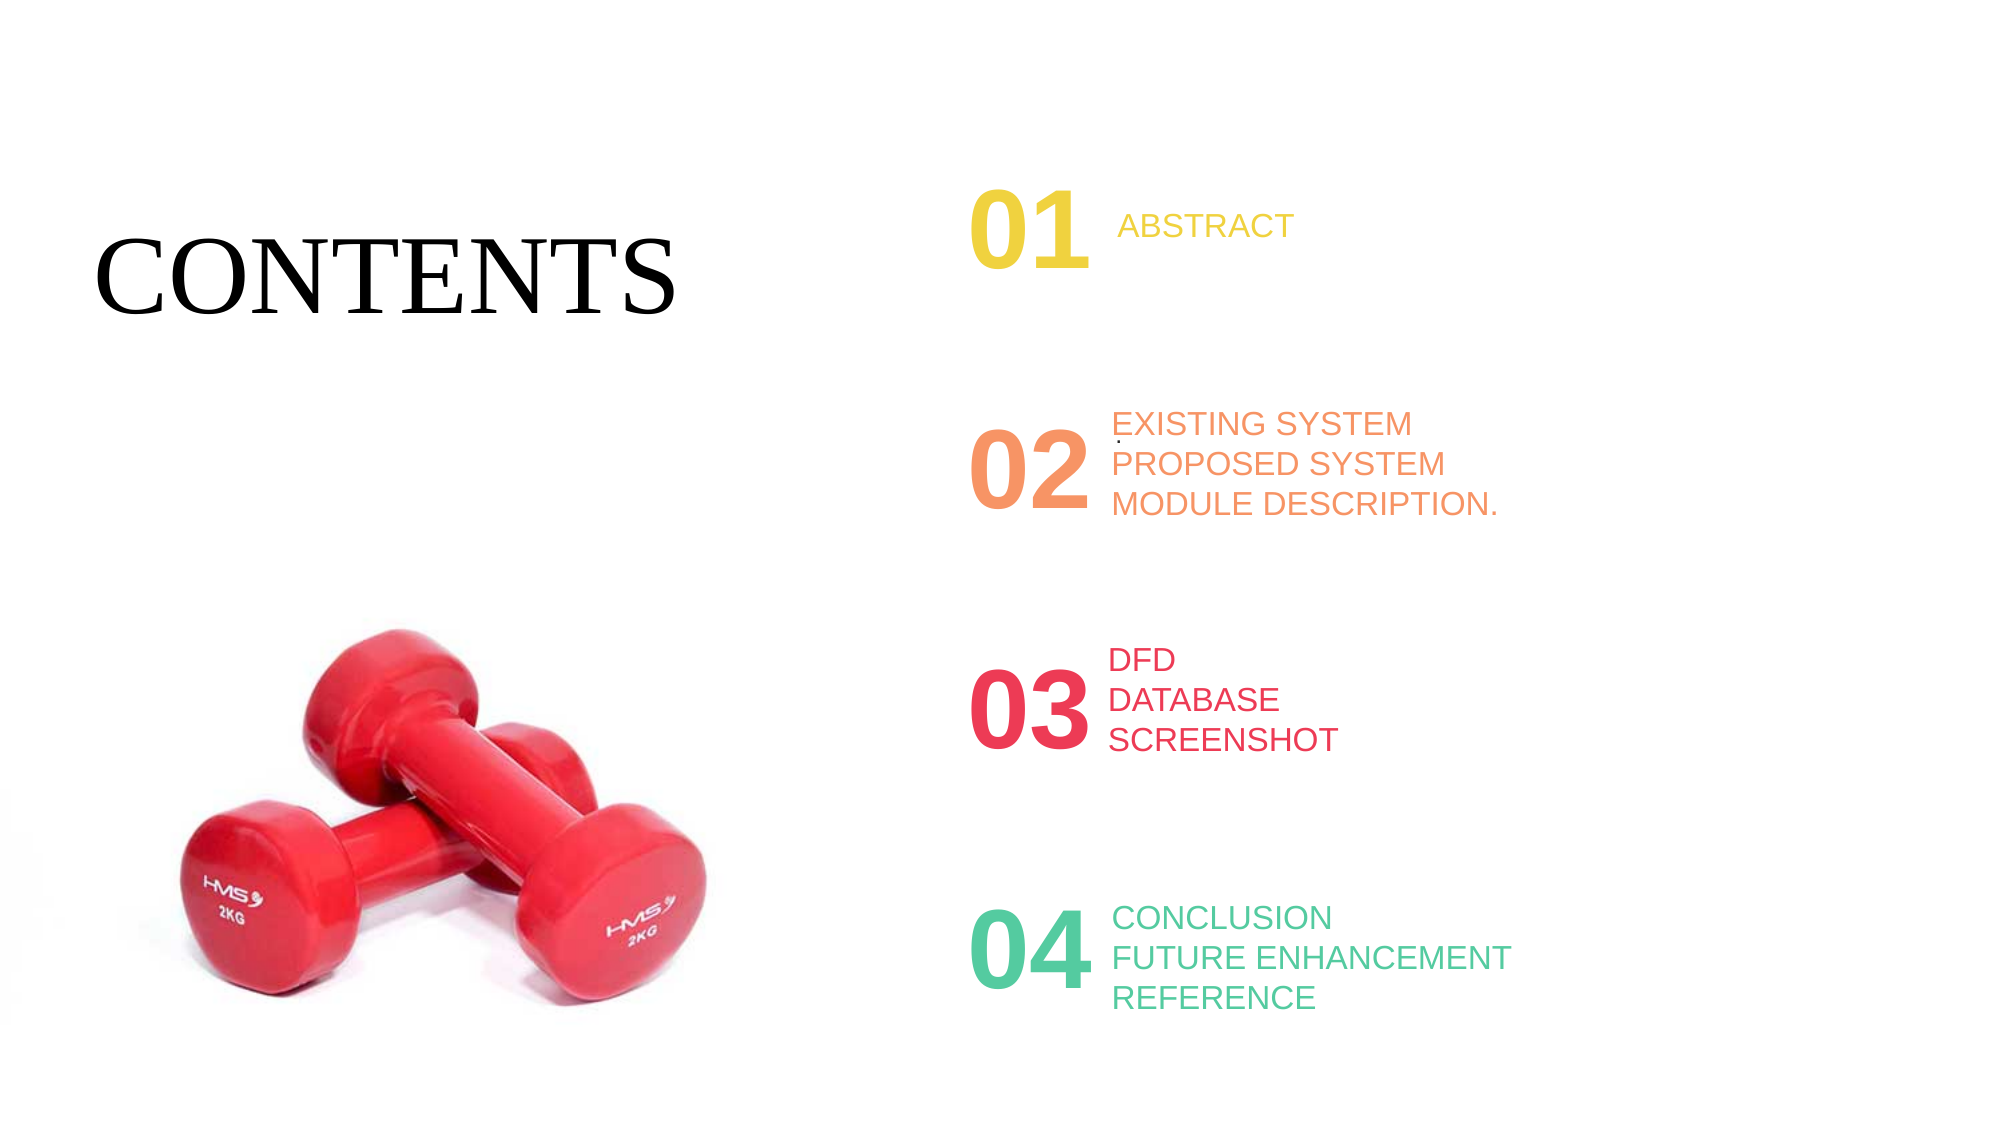

01
 ABSTRACT
CONTENTS
02
EXISTING SYSTEM
PROPOSED SYSTEM
MODULE DESCRIPTION.
.
03
DFD
DATABASE
SCREENSHOT
04
CONCLUSION
FUTURE ENHANCEMENT
REFERENCE